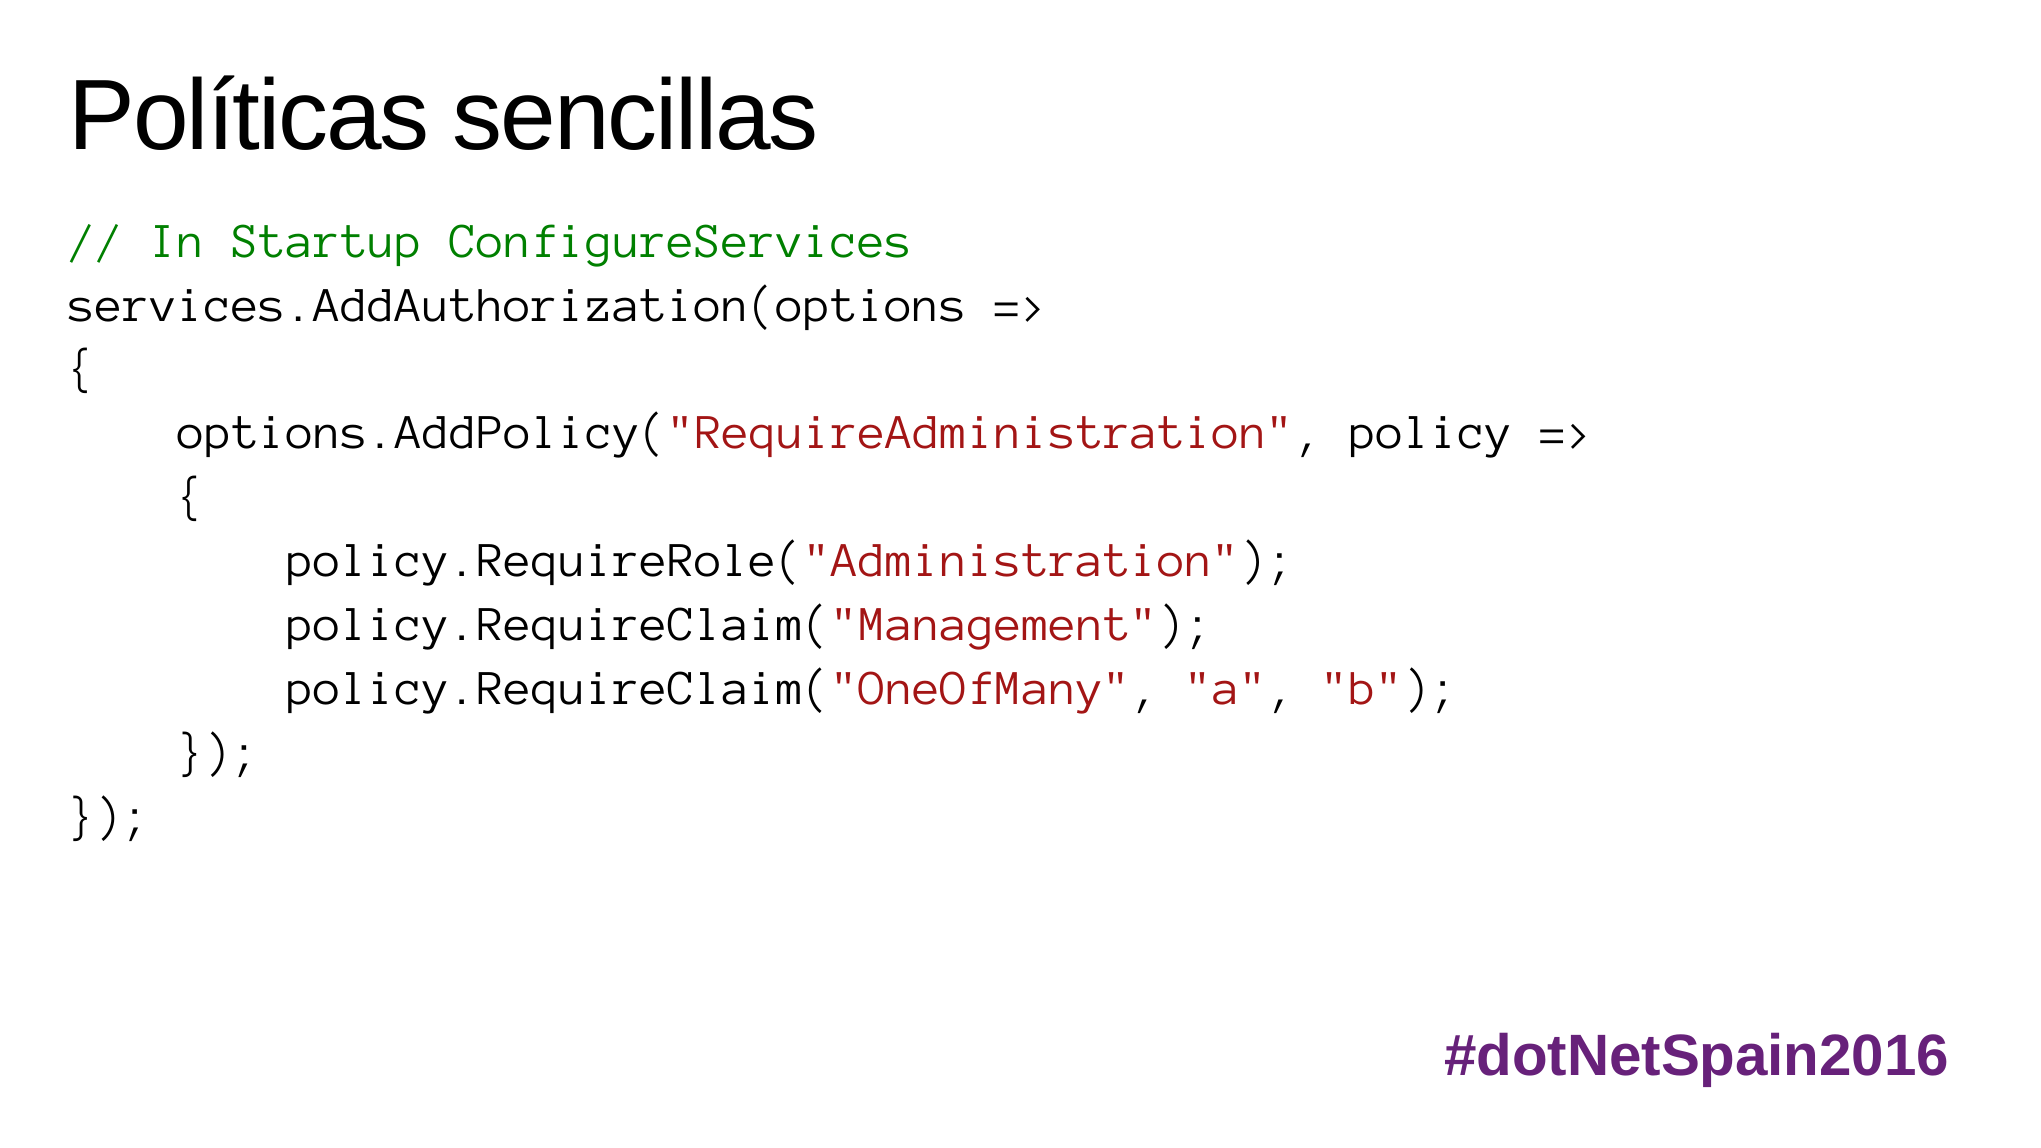

# Políticas sencillas
// In Startup ConfigureServices
services.AddAuthorization(options =>
{
    options.AddPolicy("RequireAdministration", policy =>
    {
        policy.RequireRole("Administration");
        policy.RequireClaim("Management");
        policy.RequireClaim("OneOfMany", "a", "b");
    });
});